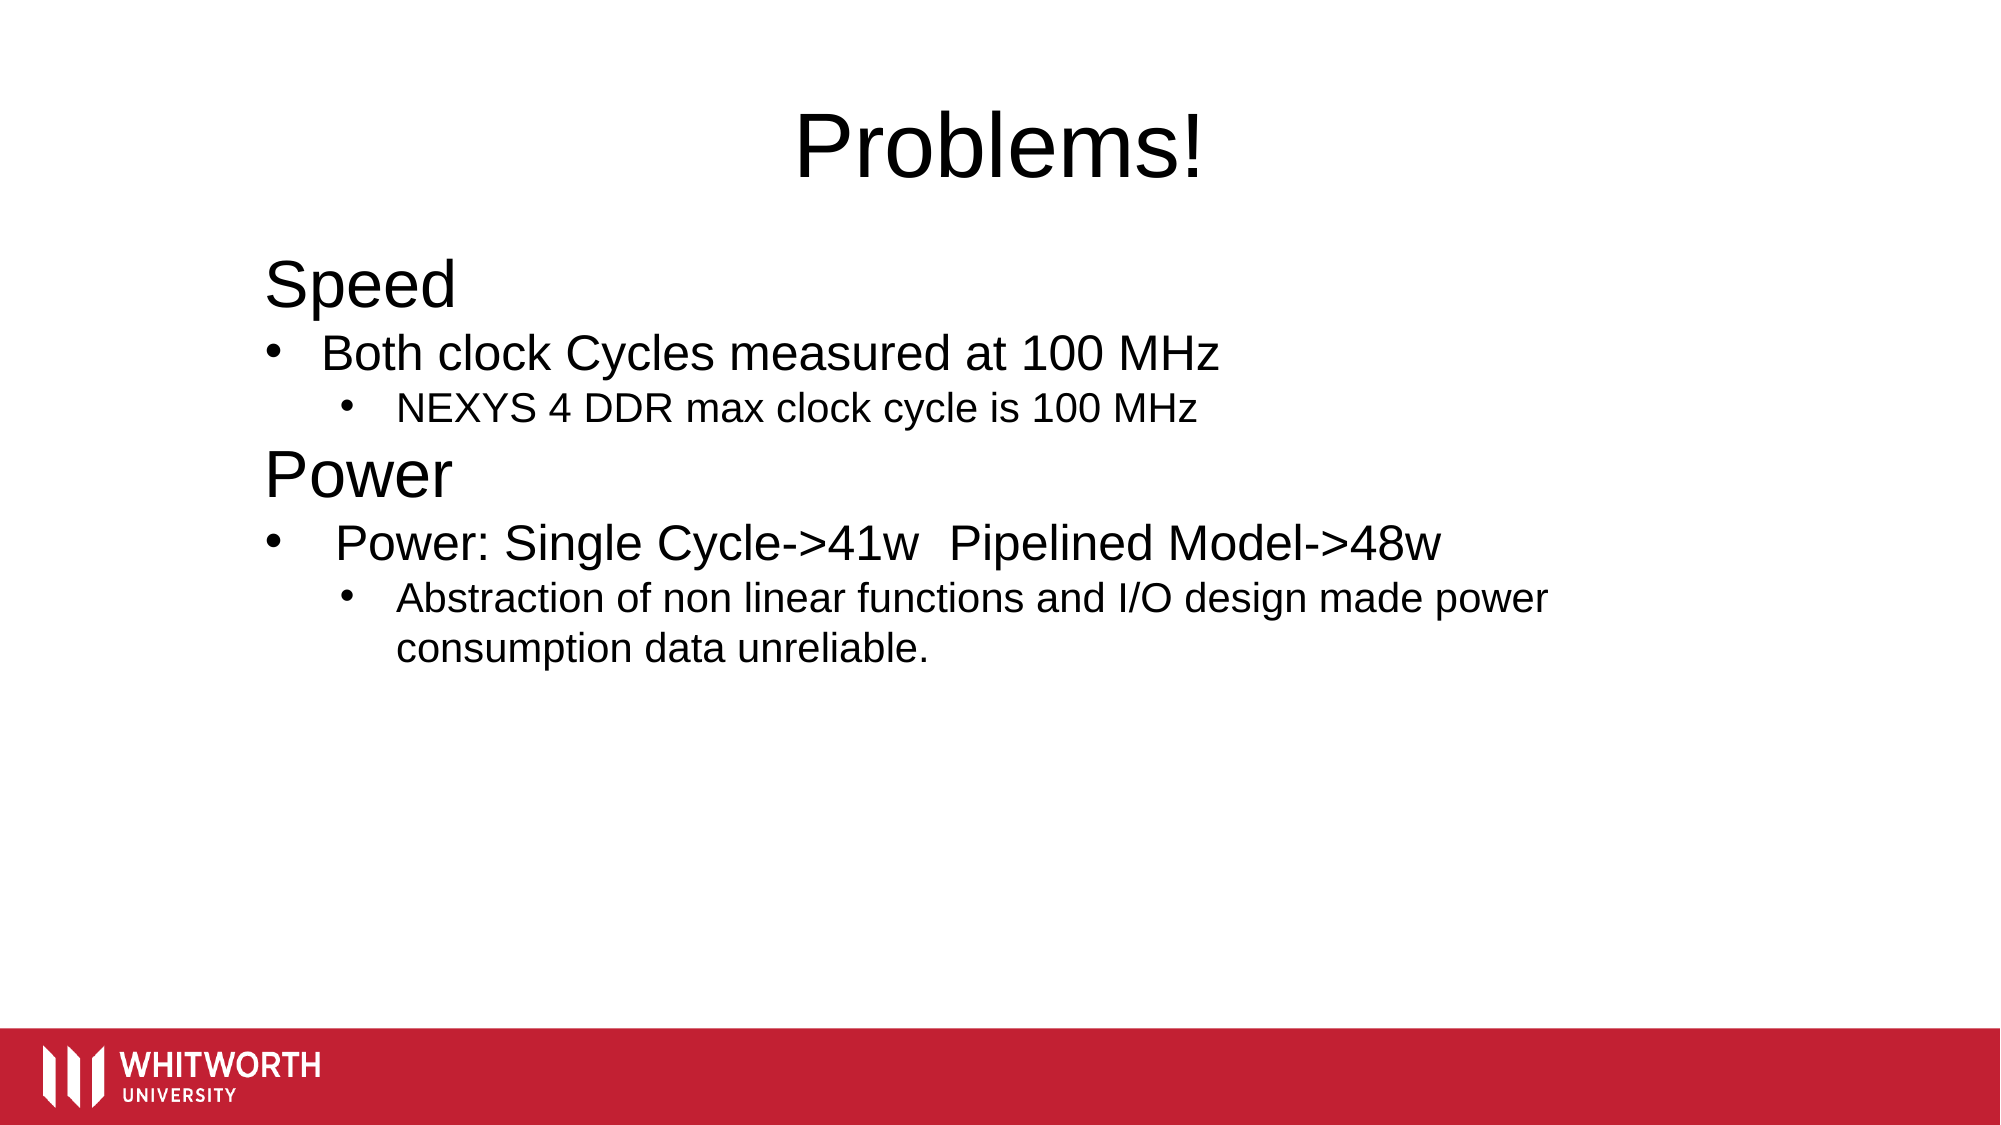

Problems!

Speed
Both clock Cycles measured at 100 MHz
NEXYS 4 DDR max clock cycle is 100 MHz
Power
 Power: Single Cycle->41w	  Pipelined Model->48w
Abstraction of non linear functions and I/O design made power consumption data unreliable.